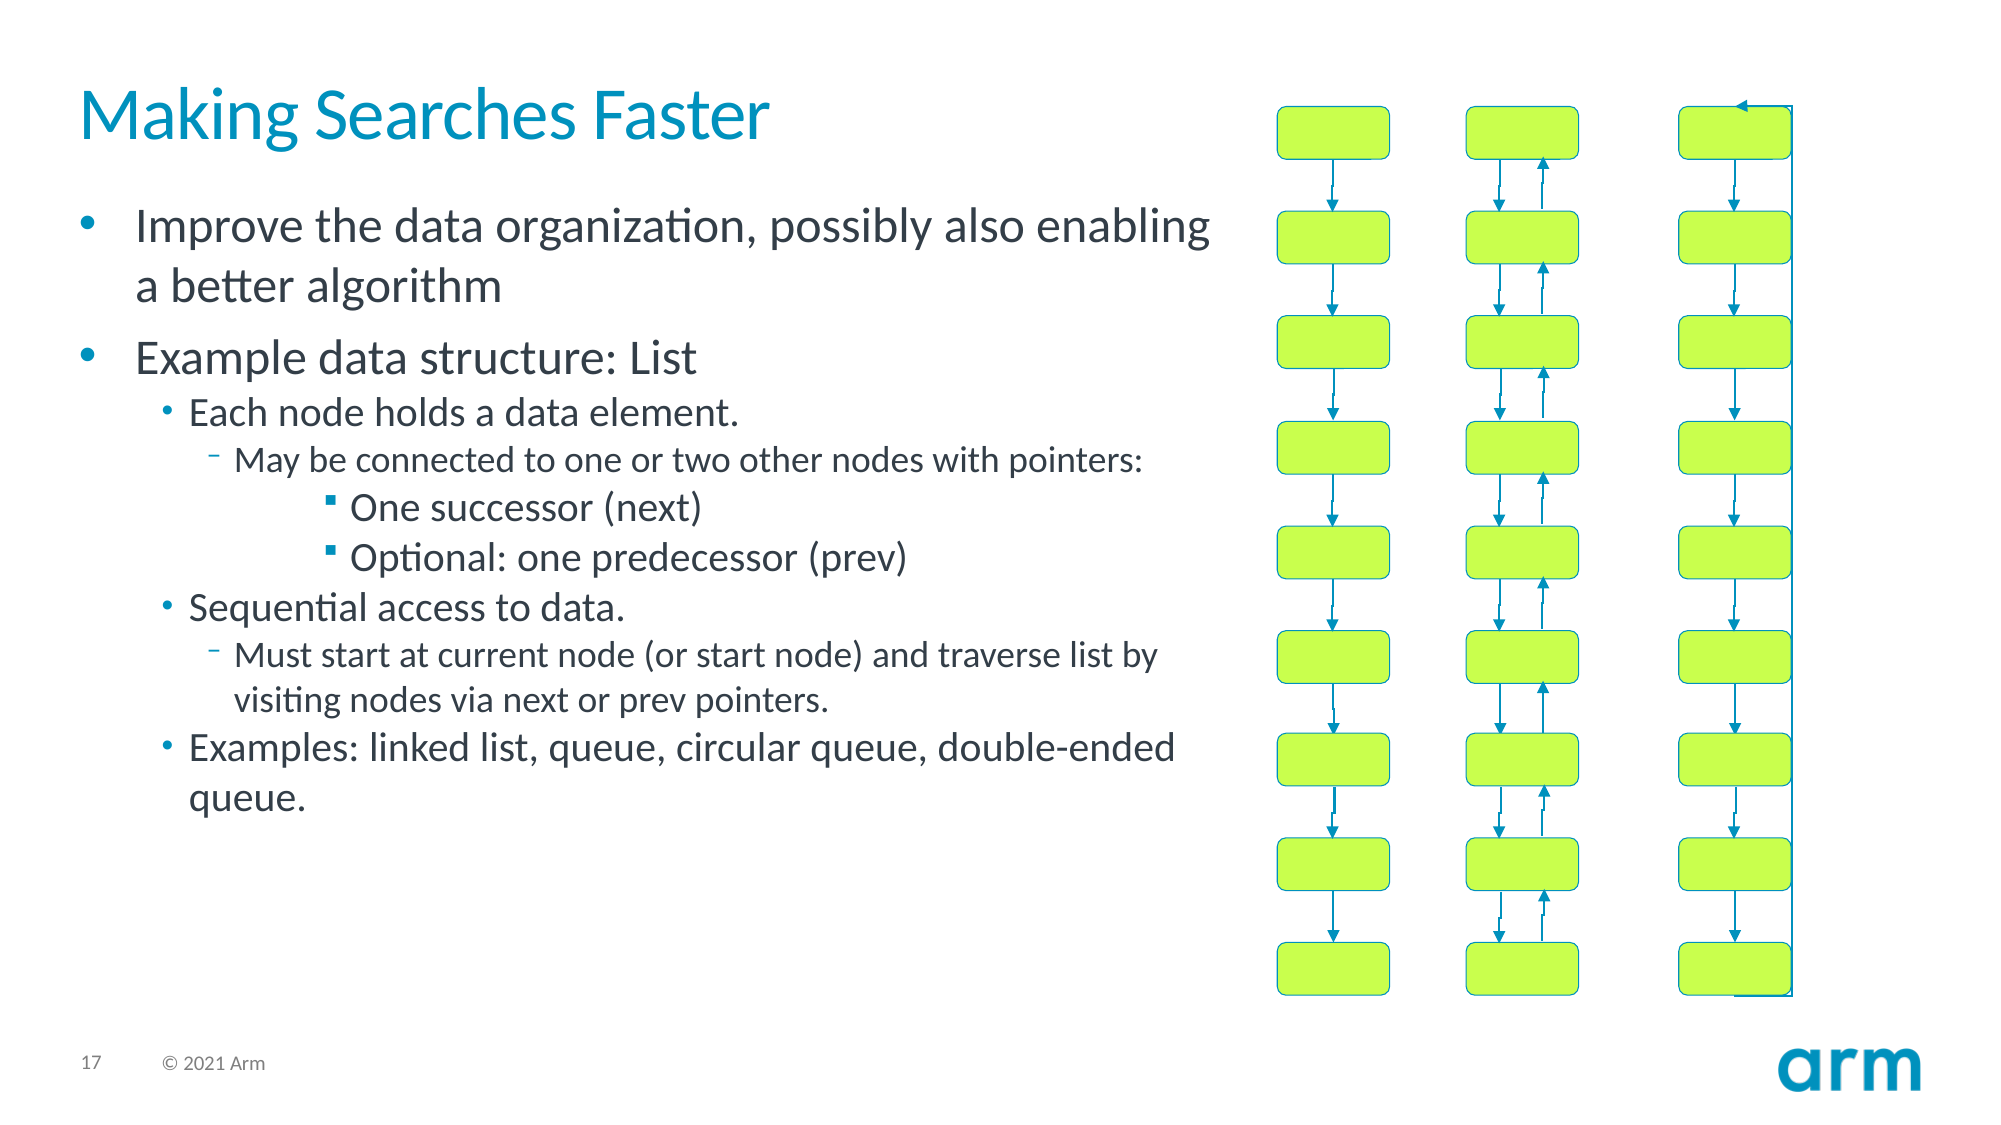

# Making Searches Faster

Improve the data organization, possibly also enabling a better algorithm
Example data structure: List
Each node holds a data element.
May be connected to one or two other nodes with pointers:
One successor (next)
Optional: one predecessor (prev)
Sequential access to data.
Must start at current node (or start node) and traverse list by visiting nodes via next or prev pointers.
Examples: linked list, queue, circular queue, double-ended queue.